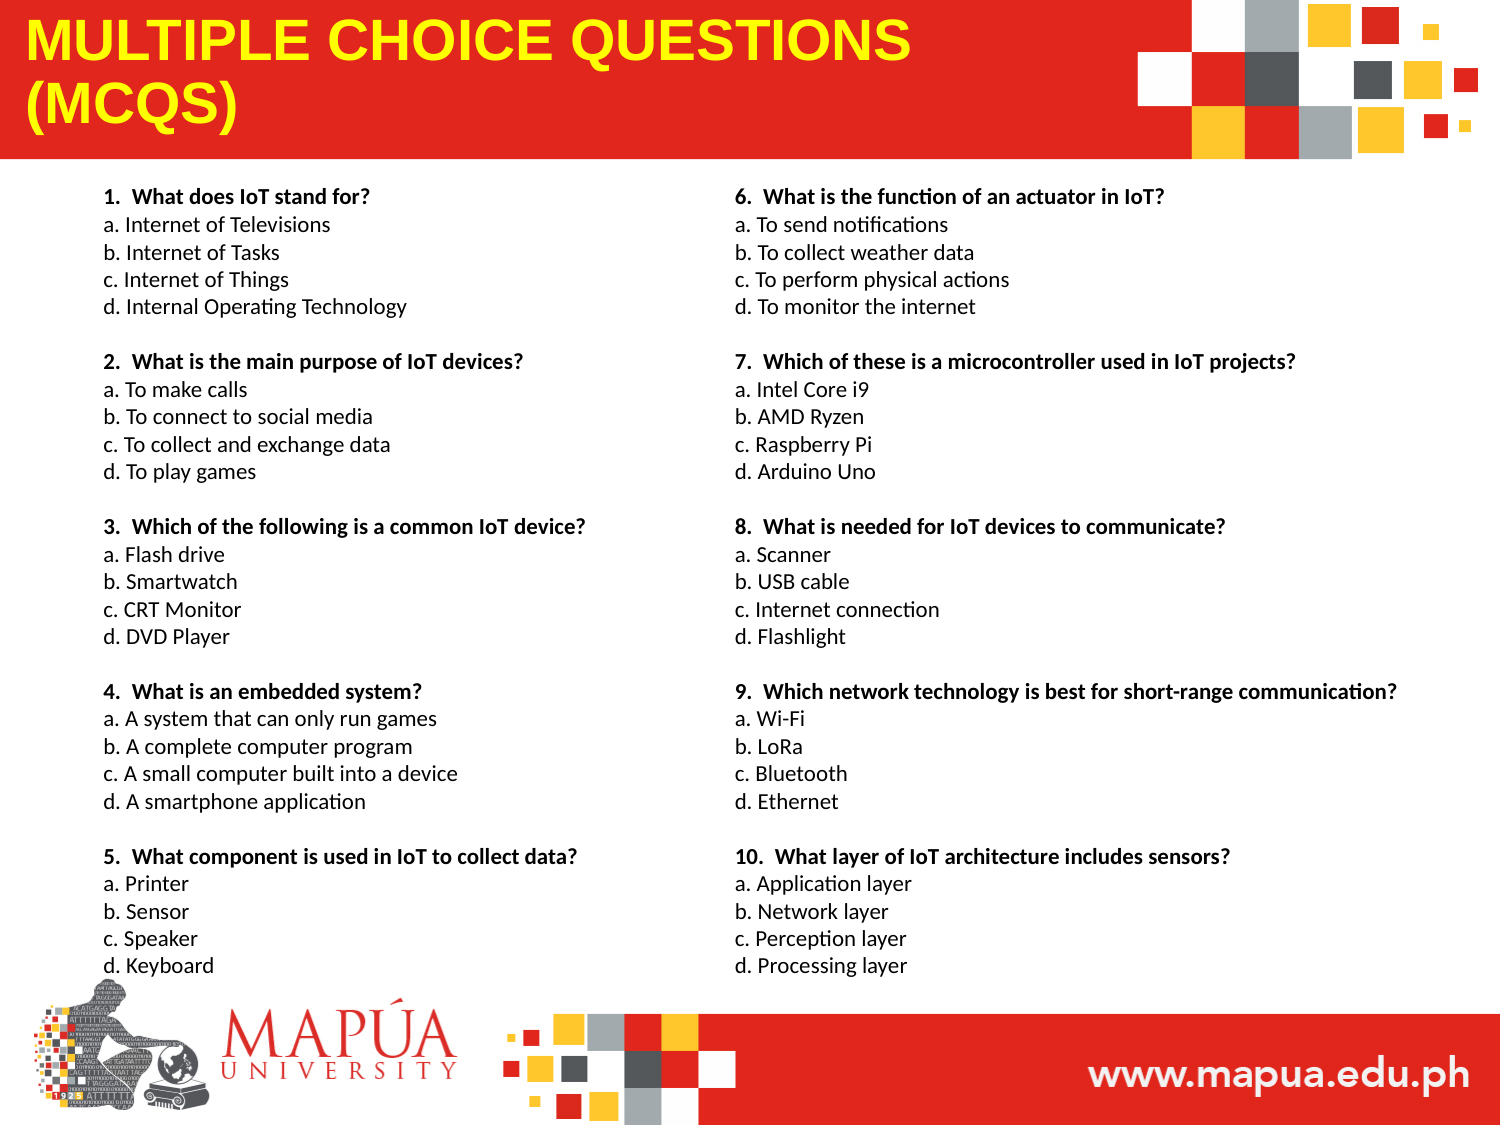

# MULTIPLE CHOICE QUESTIONS (MCQS)
1.  What does IoT stand for?
a. Internet of Televisions
b. Internet of Tasks
c. Internet of Things
d. Internal Operating Technology

2.  What is the main purpose of IoT devices?
a. To make calls
b. To connect to social media
c. To collect and exchange data
d. To play games

3.  Which of the following is a common IoT device?
a. Flash drive
b. Smartwatch
c. CRT Monitor
d. DVD Player

4.  What is an embedded system?
a. A system that can only run games
b. A complete computer program
c. A small computer built into a device
d. A smartphone application

5.  What component is used in IoT to collect data?
a. Printer
b. Sensor
c. Speaker
d. Keyboard

6.  What is the function of an actuator in IoT?
a. To send notifications
b. To collect weather data
c. To perform physical actions
d. To monitor the internet

7.  Which of these is a microcontroller used in IoT projects?
a. Intel Core i9
b. AMD Ryzen
c. Raspberry Pi
d. Arduino Uno

8.  What is needed for IoT devices to communicate?
a. Scanner
b. USB cable
c. Internet connection
d. Flashlight

9.  Which network technology is best for short-range communication?
a. Wi-Fi
b. LoRa
c. Bluetooth
d. Ethernet

10.  What layer of IoT architecture includes sensors?
a. Application layer
b. Network layer
c. Perception layer
d. Processing layer